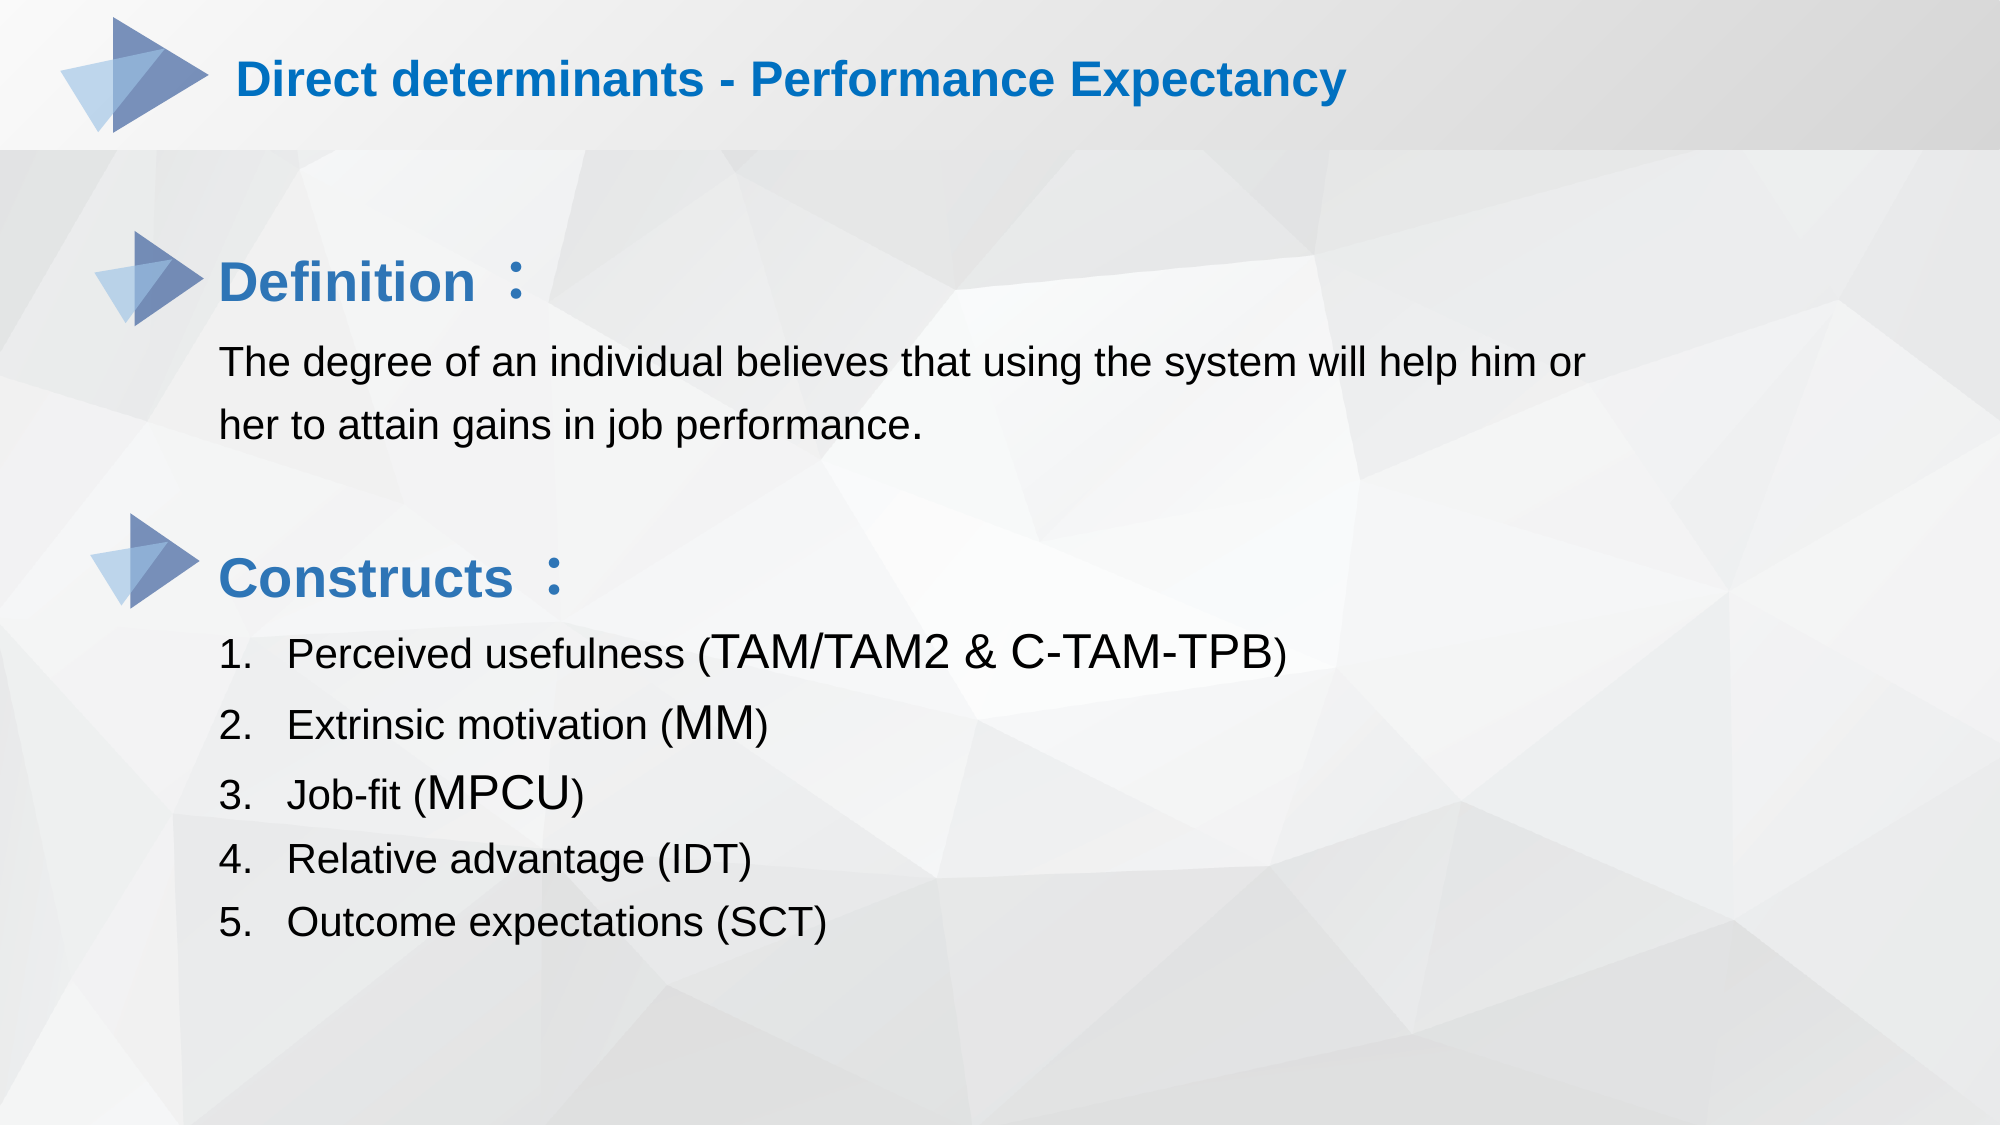

#

Direct determinants - Performance Expectancy

Definition：
The degree of an individual believes that using the system will help him or her to attain gains in job performance.

Constructs：
Perceived usefulness (TAM/TAM2 & C-TAM-TPB)
Extrinsic motivation (MM)
Job-fit (MPCU)
Relative advantage (IDT)
Outcome expectations (SCT)